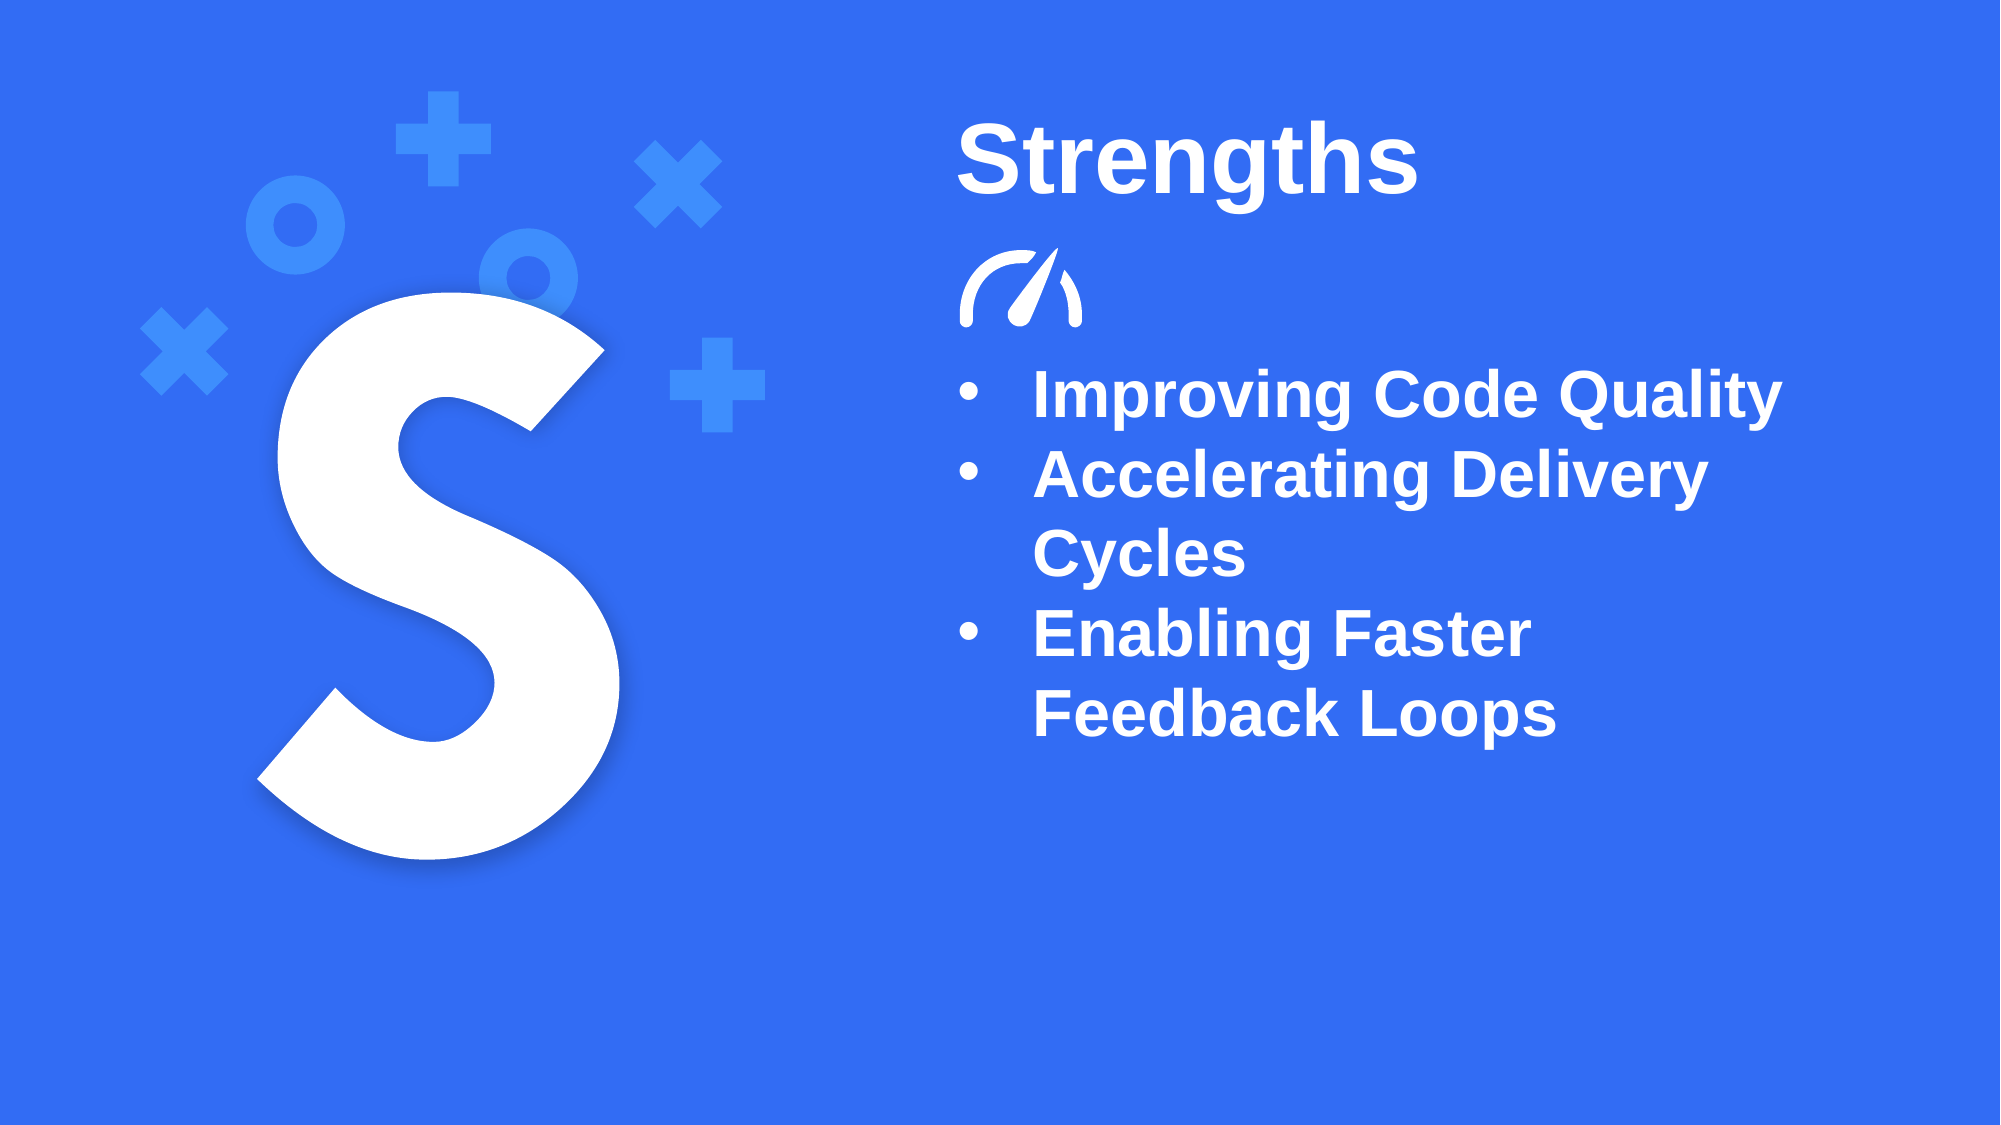

Strengths

Improving Code Quality
Accelerating Delivery Cycles
Enabling Faster Feedback Loops